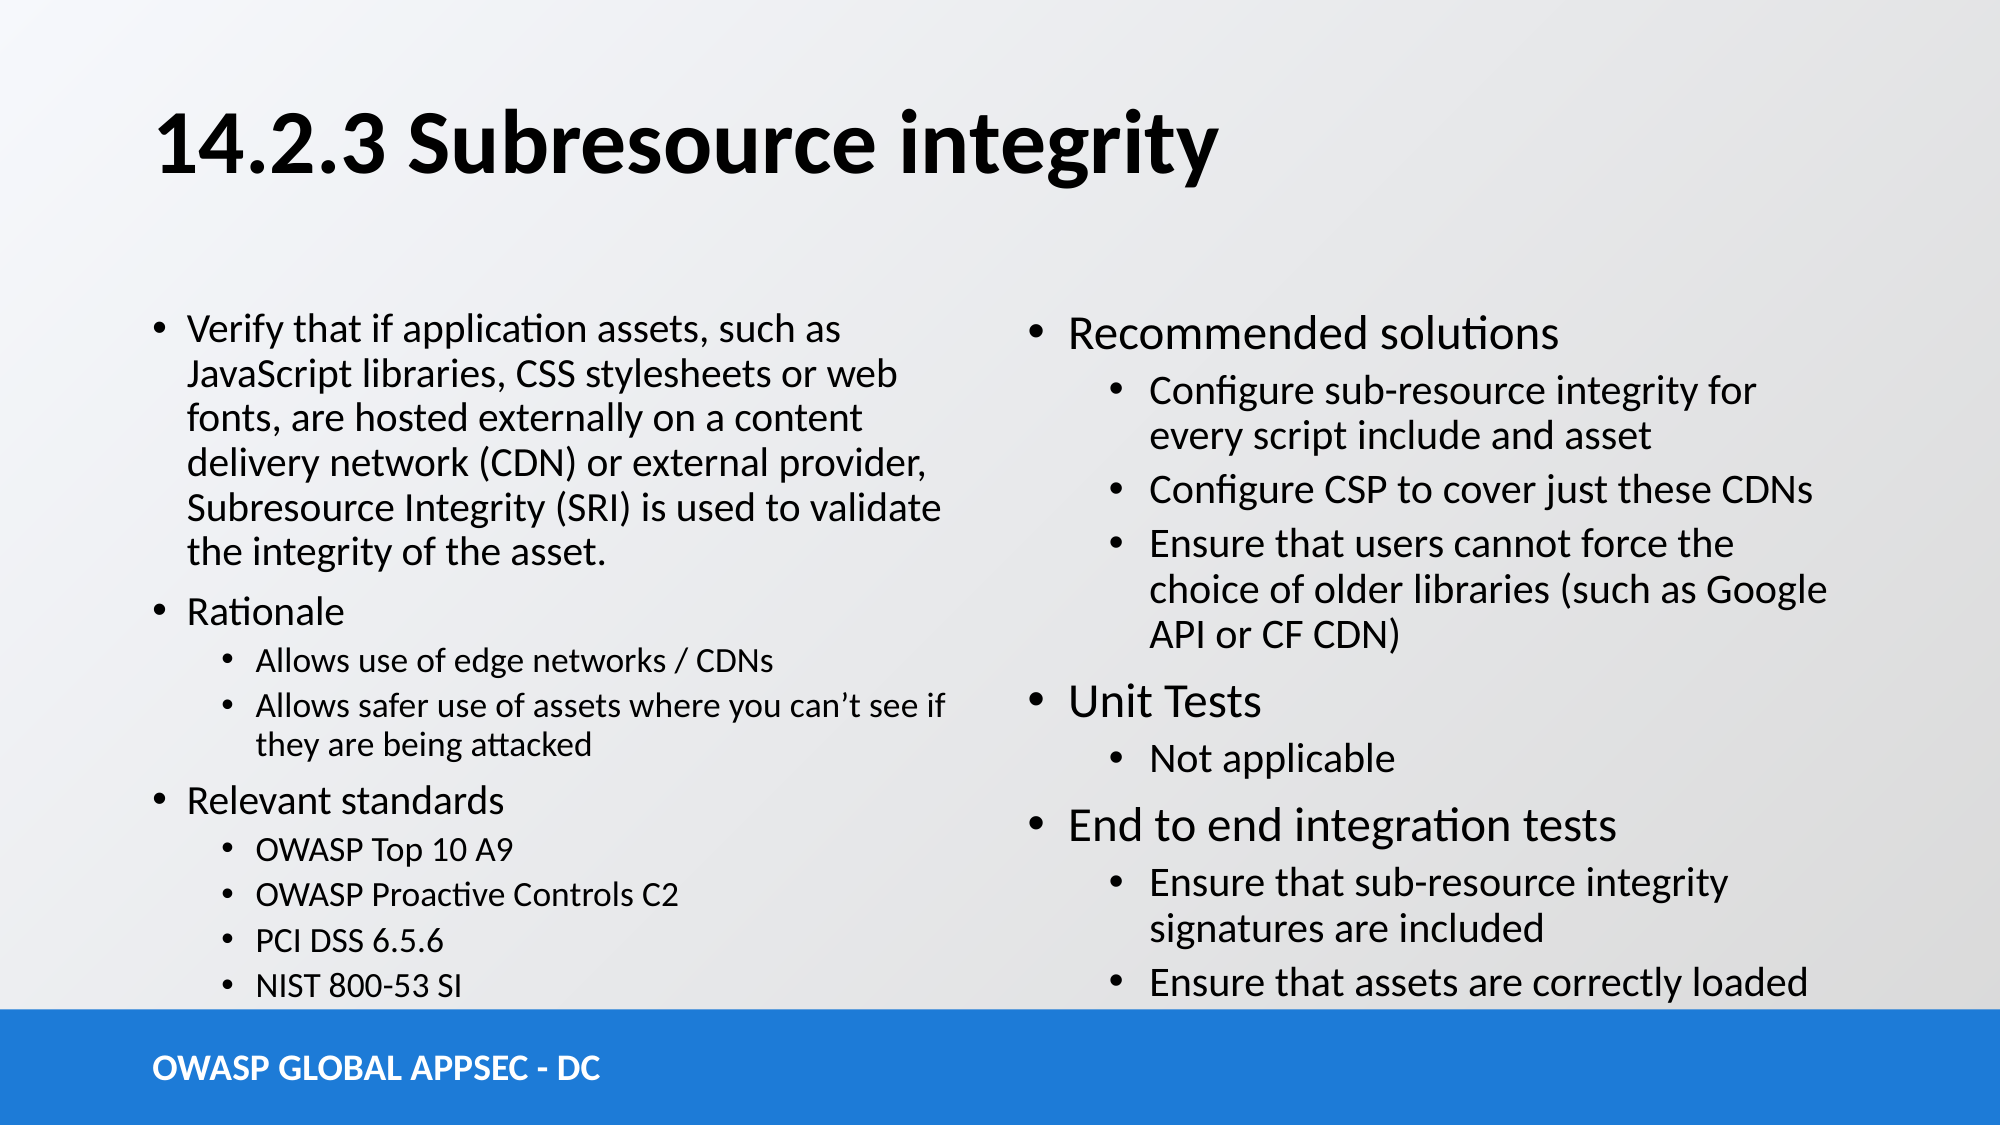

# 14.2.3 Subresource integrity
Verify that if application assets, such as JavaScript libraries, CSS stylesheets or web fonts, are hosted externally on a content delivery network (CDN) or external provider, Subresource Integrity (SRI) is used to validate the integrity of the asset.
Rationale
Allows use of edge networks / CDNs
Allows safer use of assets where you can’t see if they are being attacked
Relevant standards
OWASP Top 10 A9
OWASP Proactive Controls C2
PCI DSS 6.5.6
NIST 800-53 SI

Recommended solutions
Configure sub-resource integrity for every script include and asset
Configure CSP to cover just these CDNs
Ensure that users cannot force the choice of older libraries (such as Google API or CF CDN)
Unit Tests
Not applicable
End to end integration tests
Ensure that sub-resource integrity signatures are included
Ensure that assets are correctly loaded